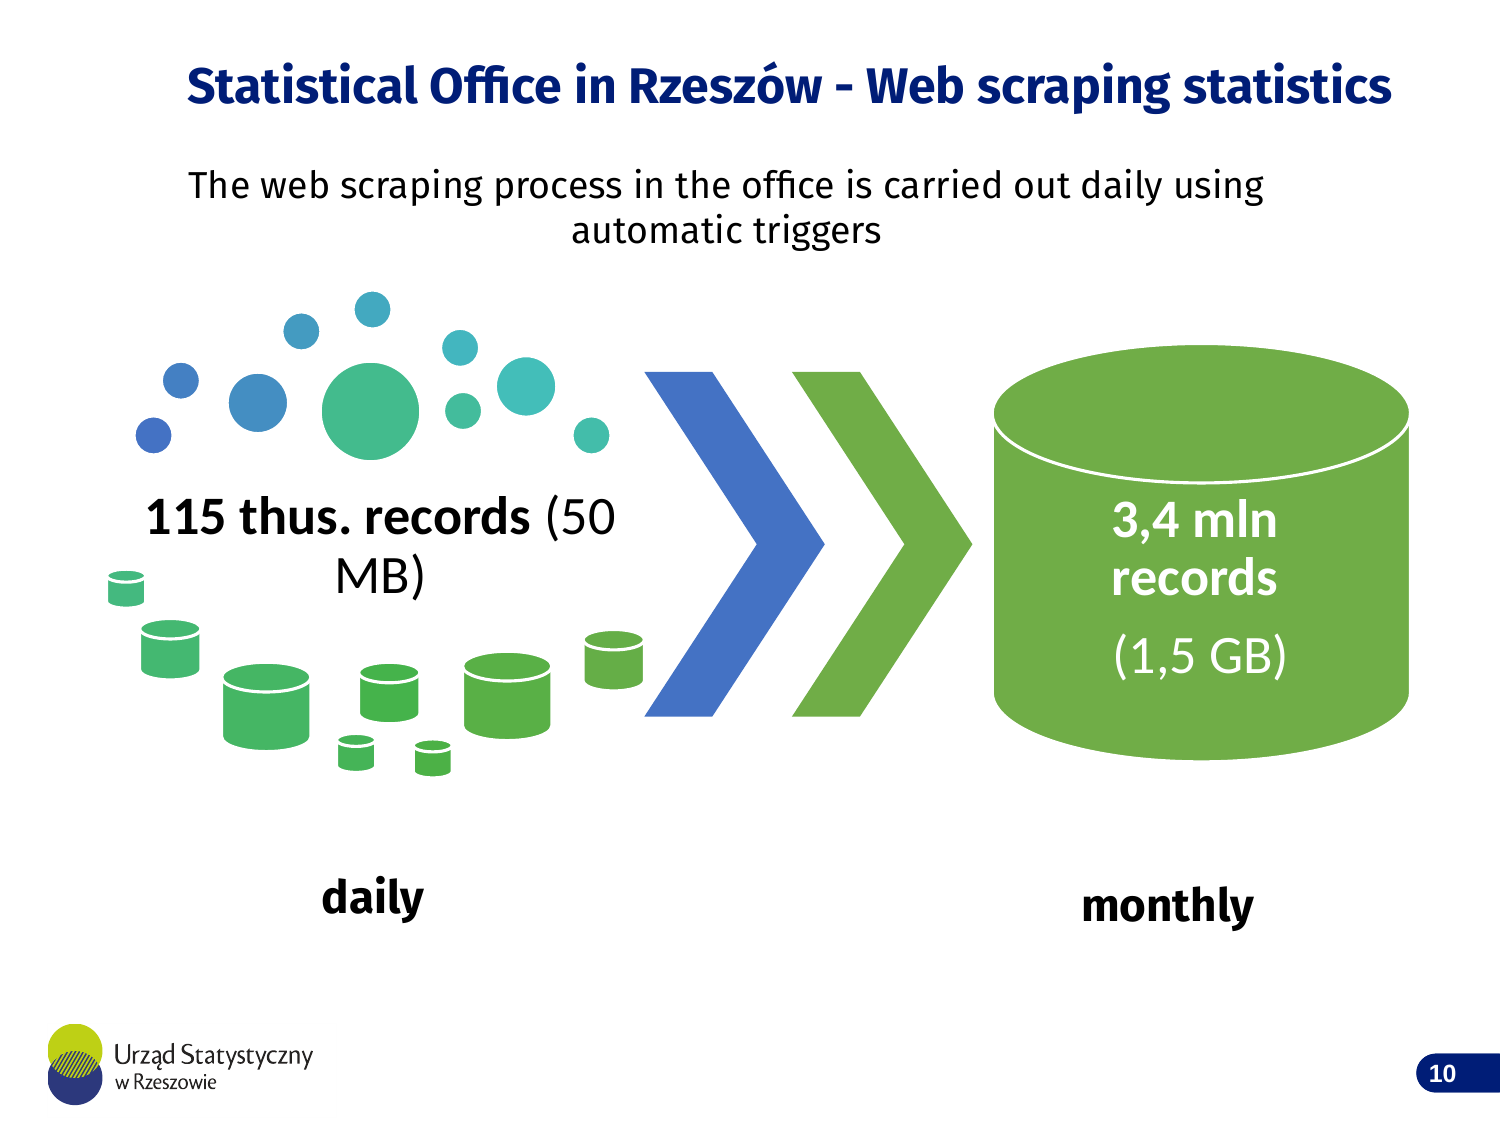

Statistical Office in Rzeszów - Web scraping statistics
115 thus. records (50 MB)
3,4 mln
records
(1,5 GB)
The web scraping process in the office is carried out daily using automatic triggers
daily
monthly
10